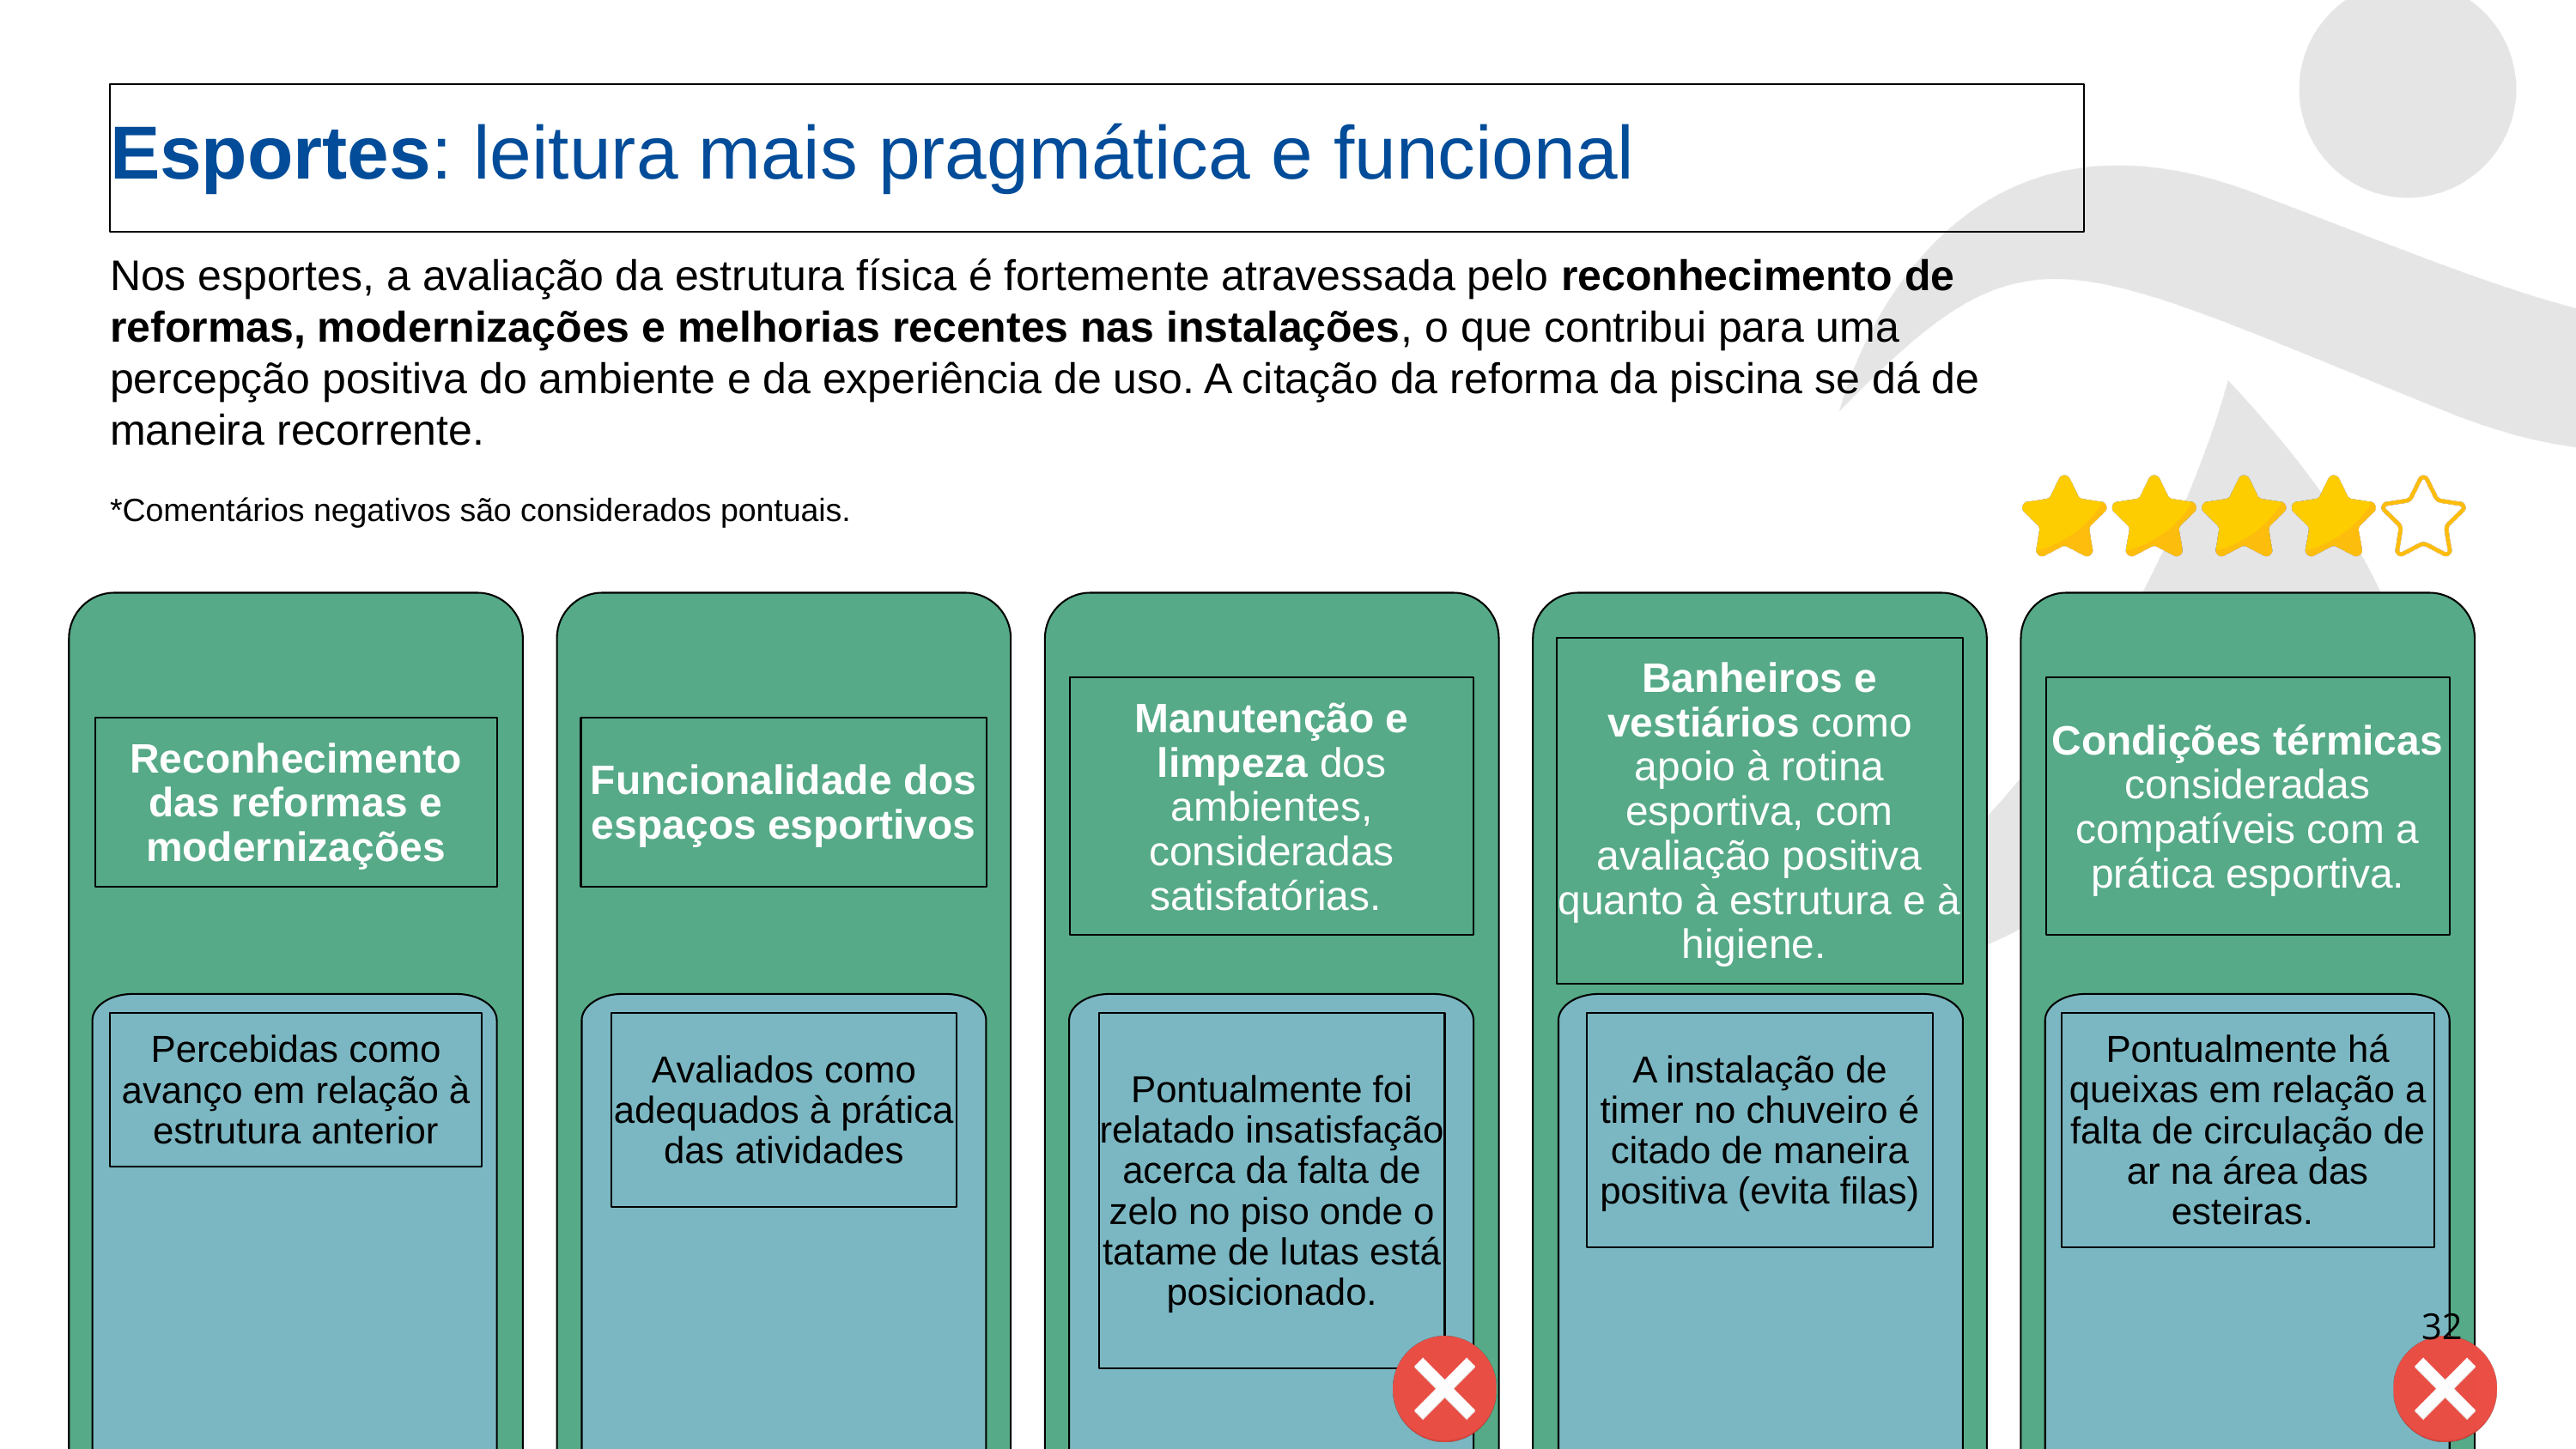

Esportes: leitura mais pragmática e funcional
Nos esportes, a avaliação da estrutura física é fortemente atravessada pelo reconhecimento de reformas, modernizações e melhorias recentes nas instalações, o que contribui para uma percepção positiva do ambiente e da experiência de uso. A citação da reforma da piscina se dá de maneira recorrente.

*Comentários negativos são considerados pontuais.

Banheiros e vestiários como apoio à rotina esportiva, com avaliação positiva quanto à estrutura e à higiene.

Manutenção e limpeza dos ambientes, consideradas satisfatórias.

Condições térmicas consideradas compatíveis com a prática esportiva.

Reconhecimento das reformas e modernizações

Funcionalidade dos espaços esportivos

Percebidas como avanço em relação à estrutura anterior

Avaliados como adequados à prática das atividades

Pontualmente foi relatado insatisfação acerca da falta de zelo no piso onde o tatame de lutas está posicionado.

A instalação de timer no chuveiro é citado de maneira positiva (evita filas)

Pontualmente há queixas em relação a falta de circulação de ar na área das esteiras.
32